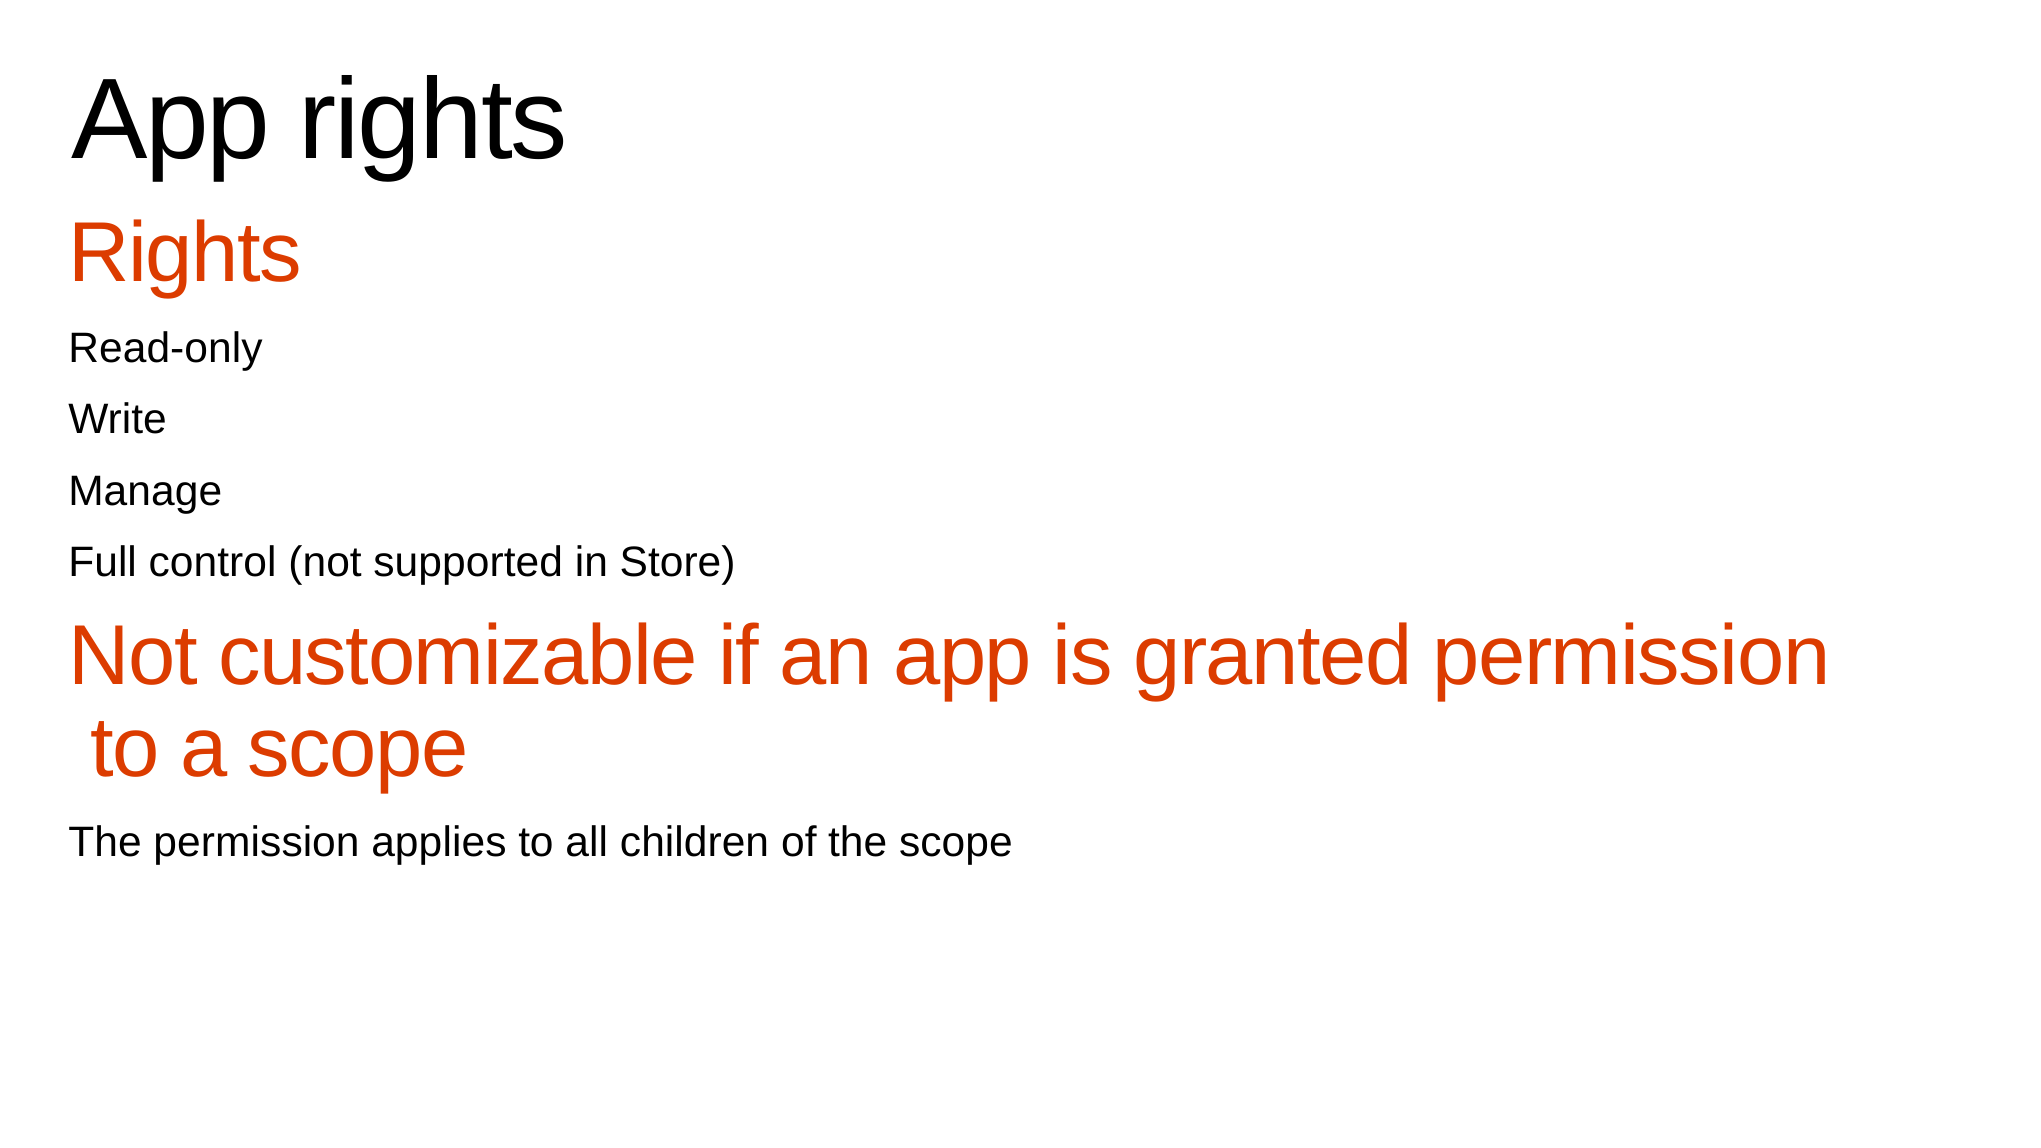

# App rights
Rights
Read-only
Write
Manage
Full control (not supported in Store)
Not customizable if an app is granted permission        to a scope
The permission applies to all children of the scope